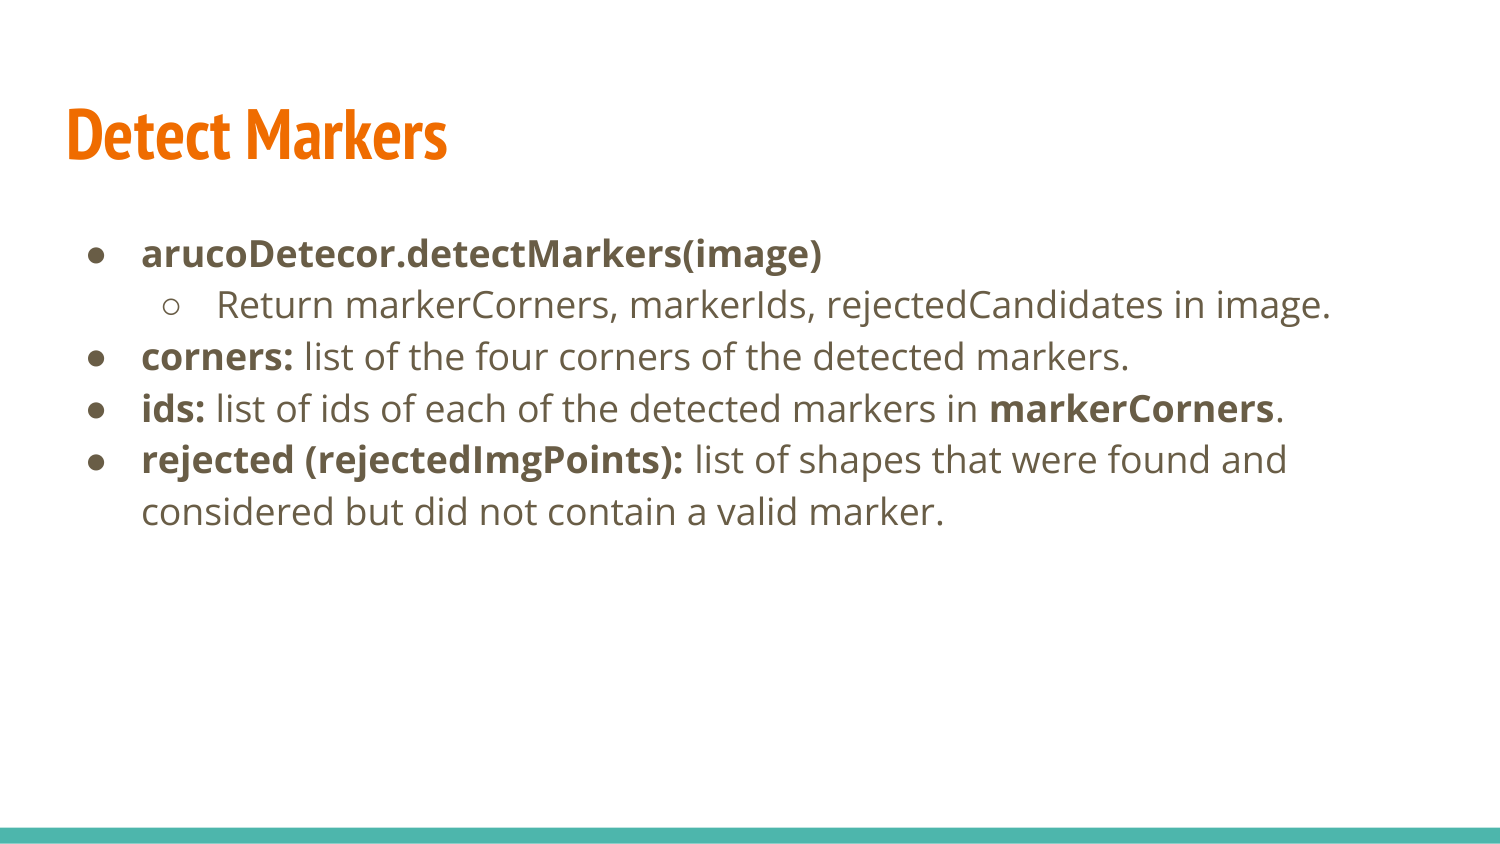

# Detect Markers
arucoDetecor.detectMarkers(image)
Return markerCorners, markerIds, rejectedCandidates in image.
corners: list of the four corners of the detected markers.
ids: list of ids of each of the detected markers in markerCorners.
rejected (rejectedImgPoints): list of shapes that were found and considered but did not contain a valid marker.